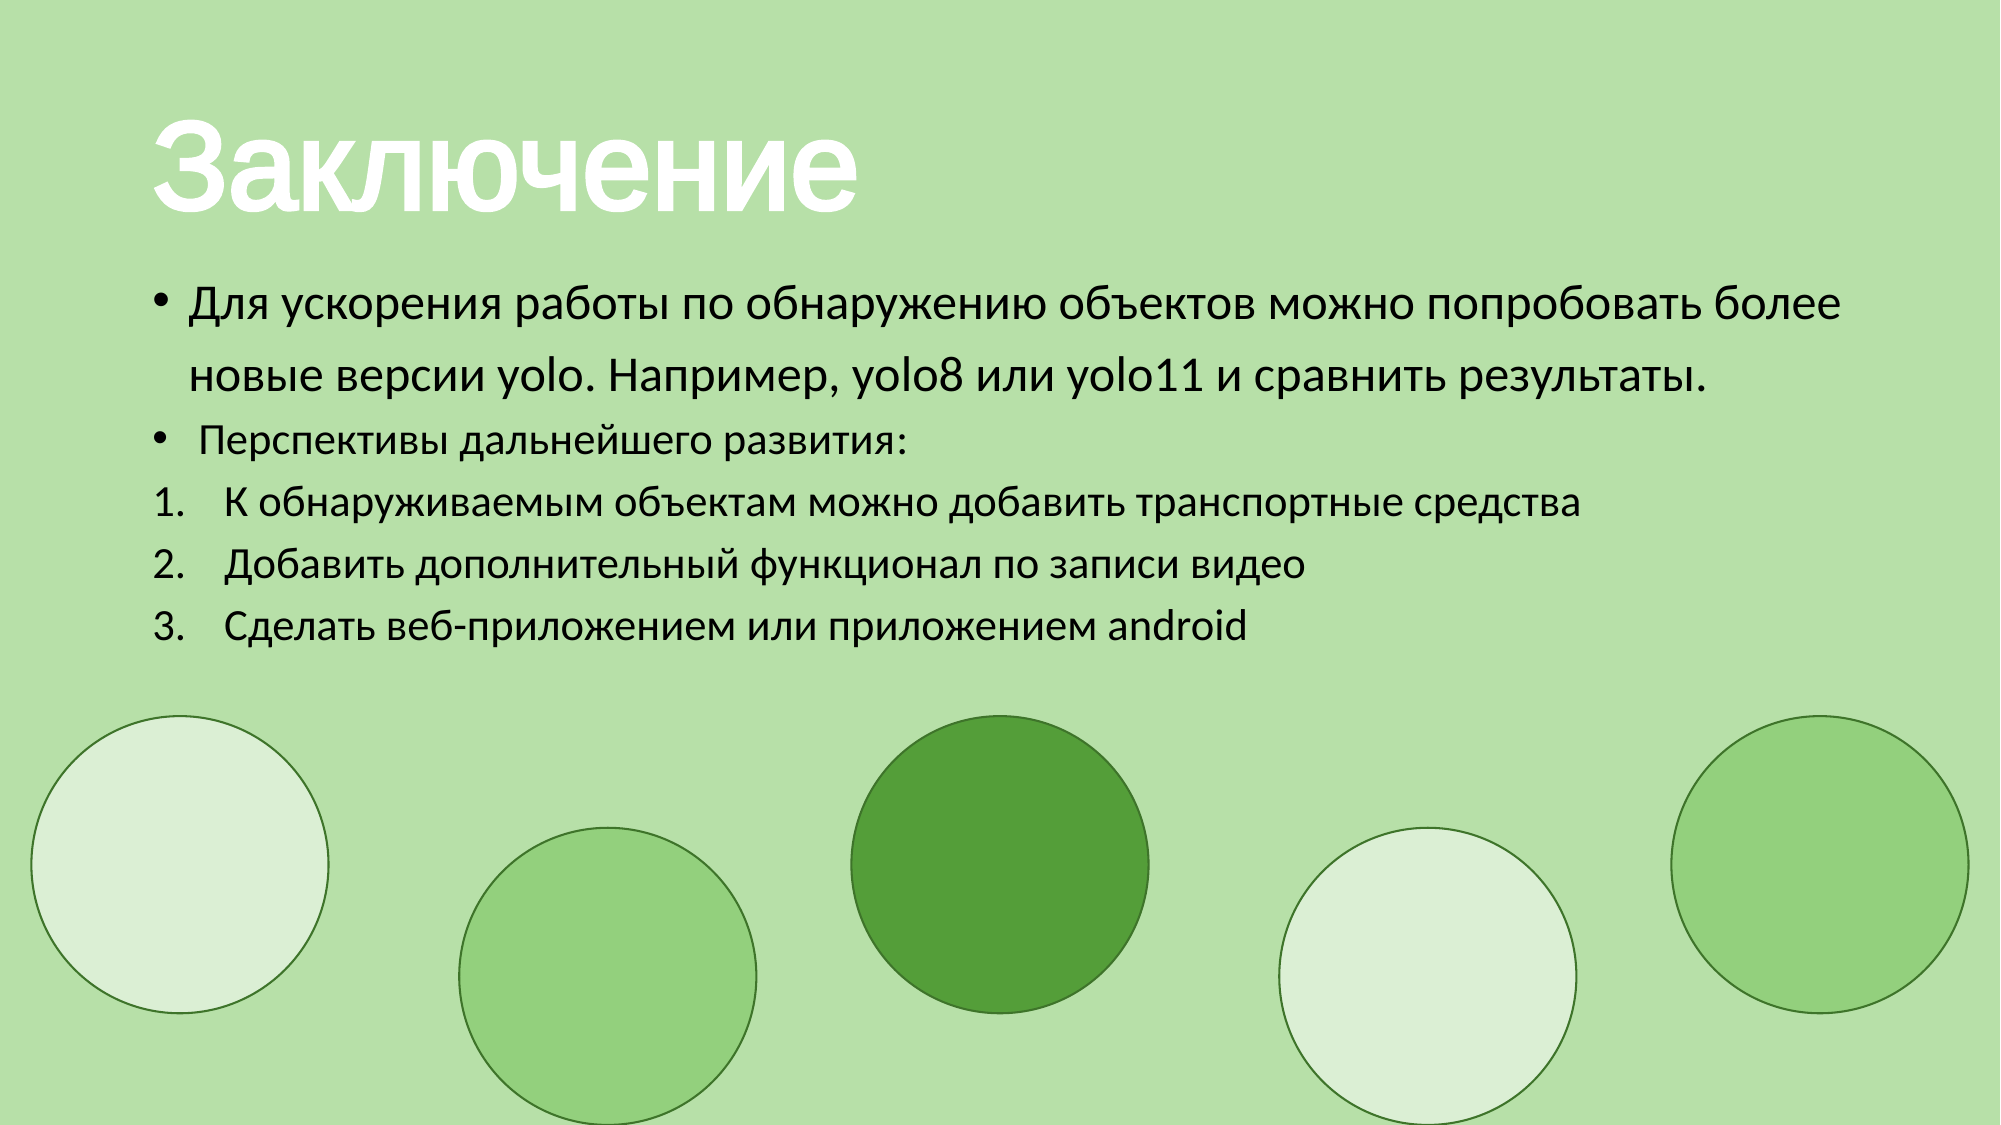

# Заключение
Для ускорения работы по обнаружению объектов можно попробовать более новые версии yolo. Например, yolo8 или yolo11 и сравнить результаты.
 Перспективы дальнейшего развития:
К обнаруживаемым объектам можно добавить транспортные средства
Добавить дополнительный функционал по записи видео
Сделать веб-приложением или приложением android